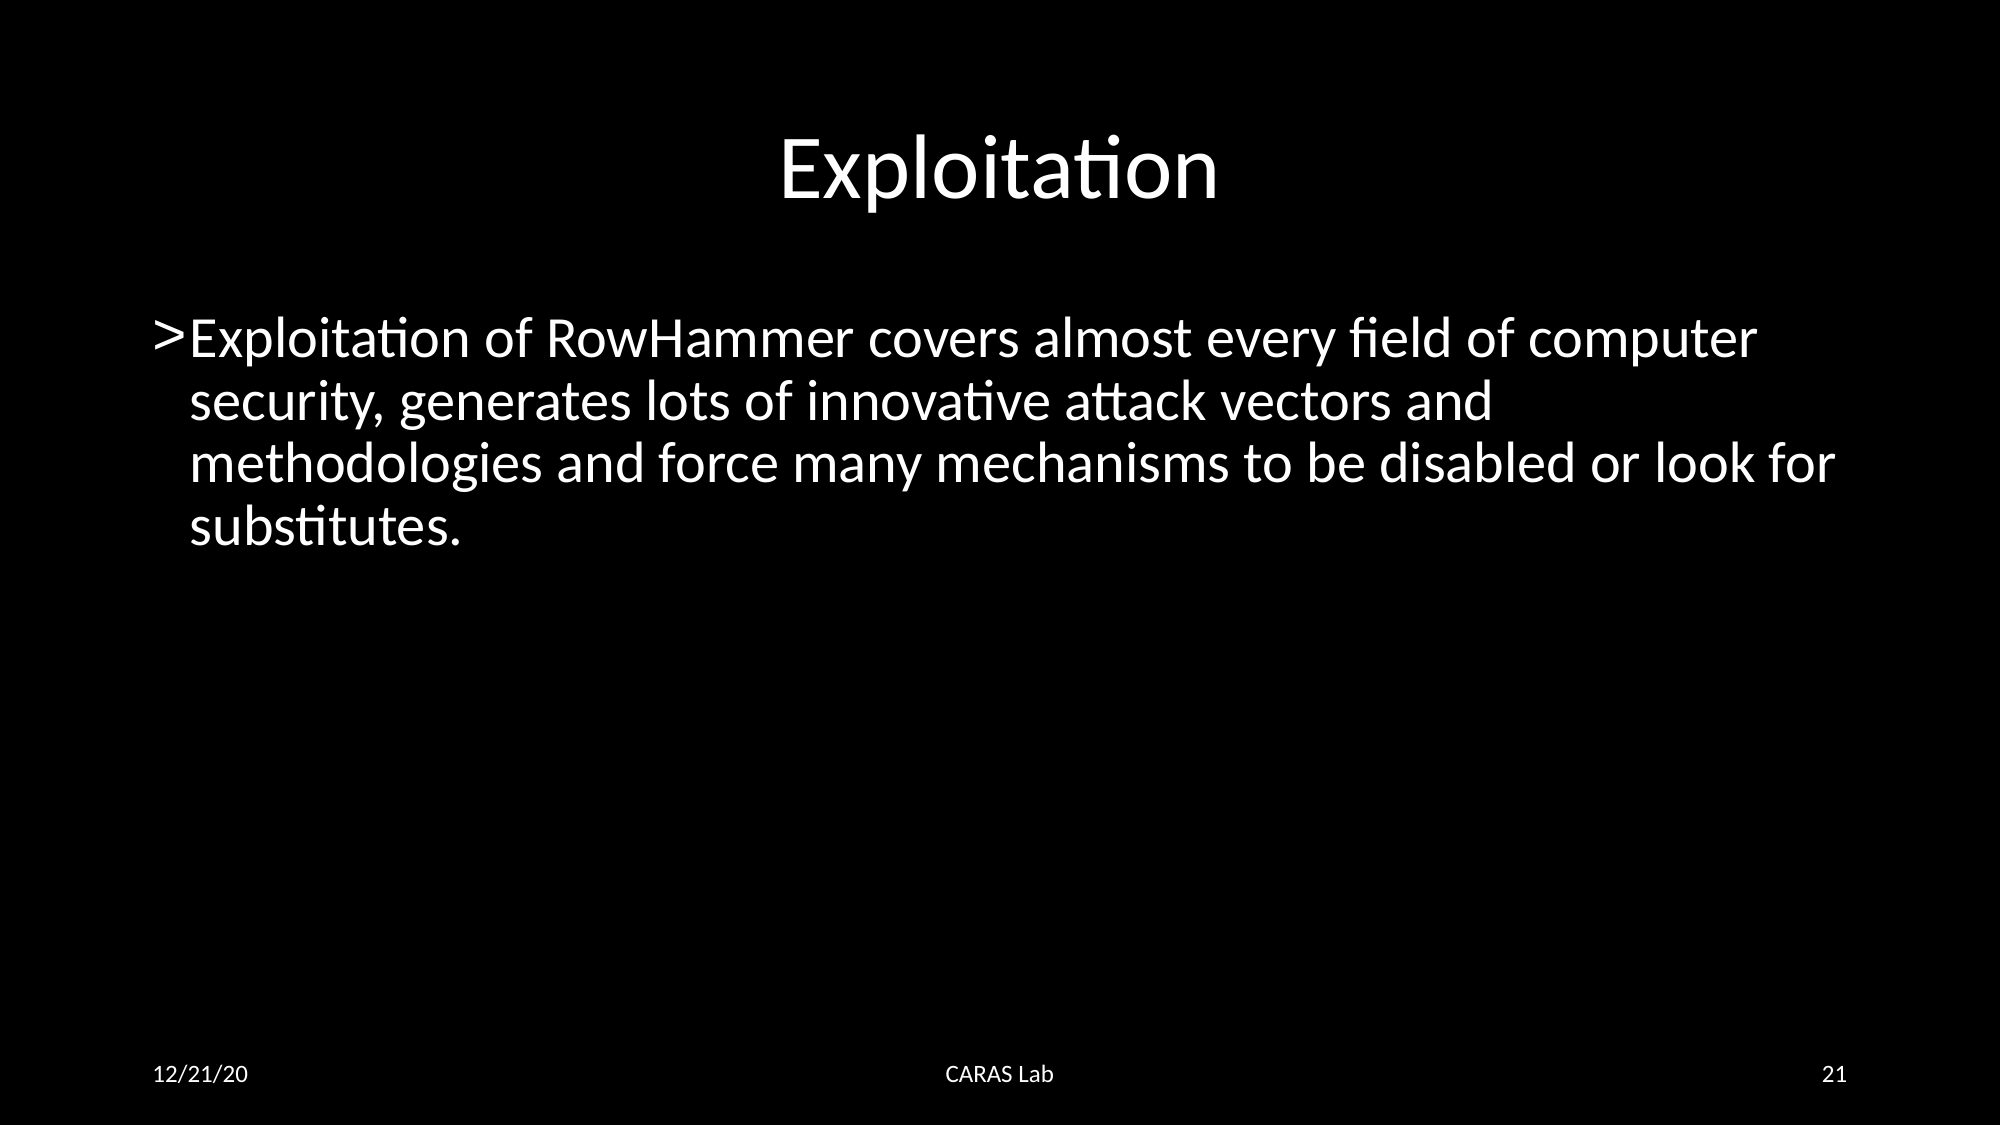

# Exploitation
Exploitation of RowHammer covers almost every field of computer security, generates lots of innovative attack vectors and methodologies and force many mechanisms to be disabled or look for substitutes.
12/21/20
CARAS Lab
21